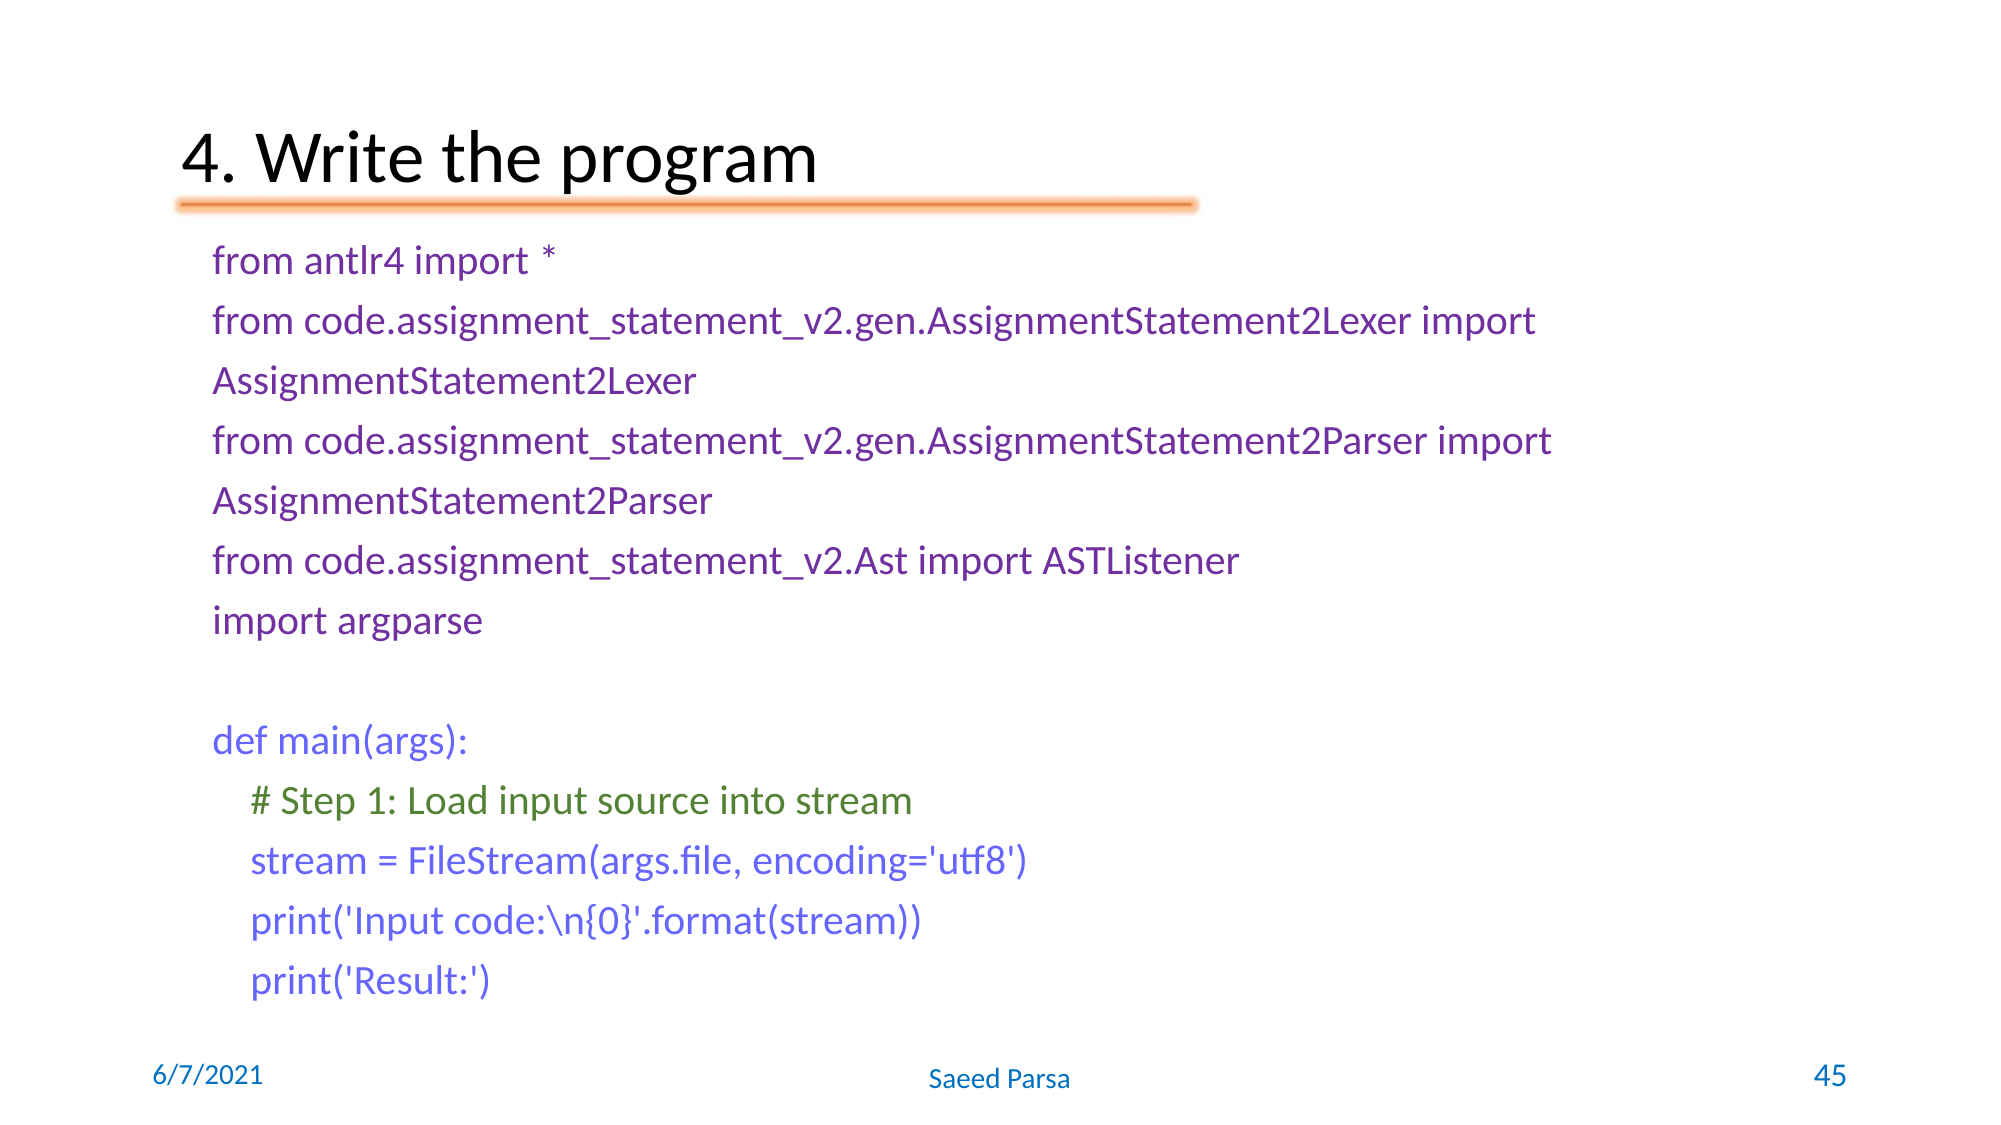

4. Write the program
from antlr4 import *
from code.assignment_statement_v2.gen.AssignmentStatement2Lexer import AssignmentStatement2Lexer
from code.assignment_statement_v2.gen.AssignmentStatement2Parser import AssignmentStatement2Parser
from code.assignment_statement_v2.Ast import ASTListener
import argparse

def main(args):
    # Step 1: Load input source into stream
    stream = FileStream(args.file, encoding='utf8')
    print('Input code:\n{0}'.format(stream))
    print('Result:')
6/7/2021
Saeed Parsa
45